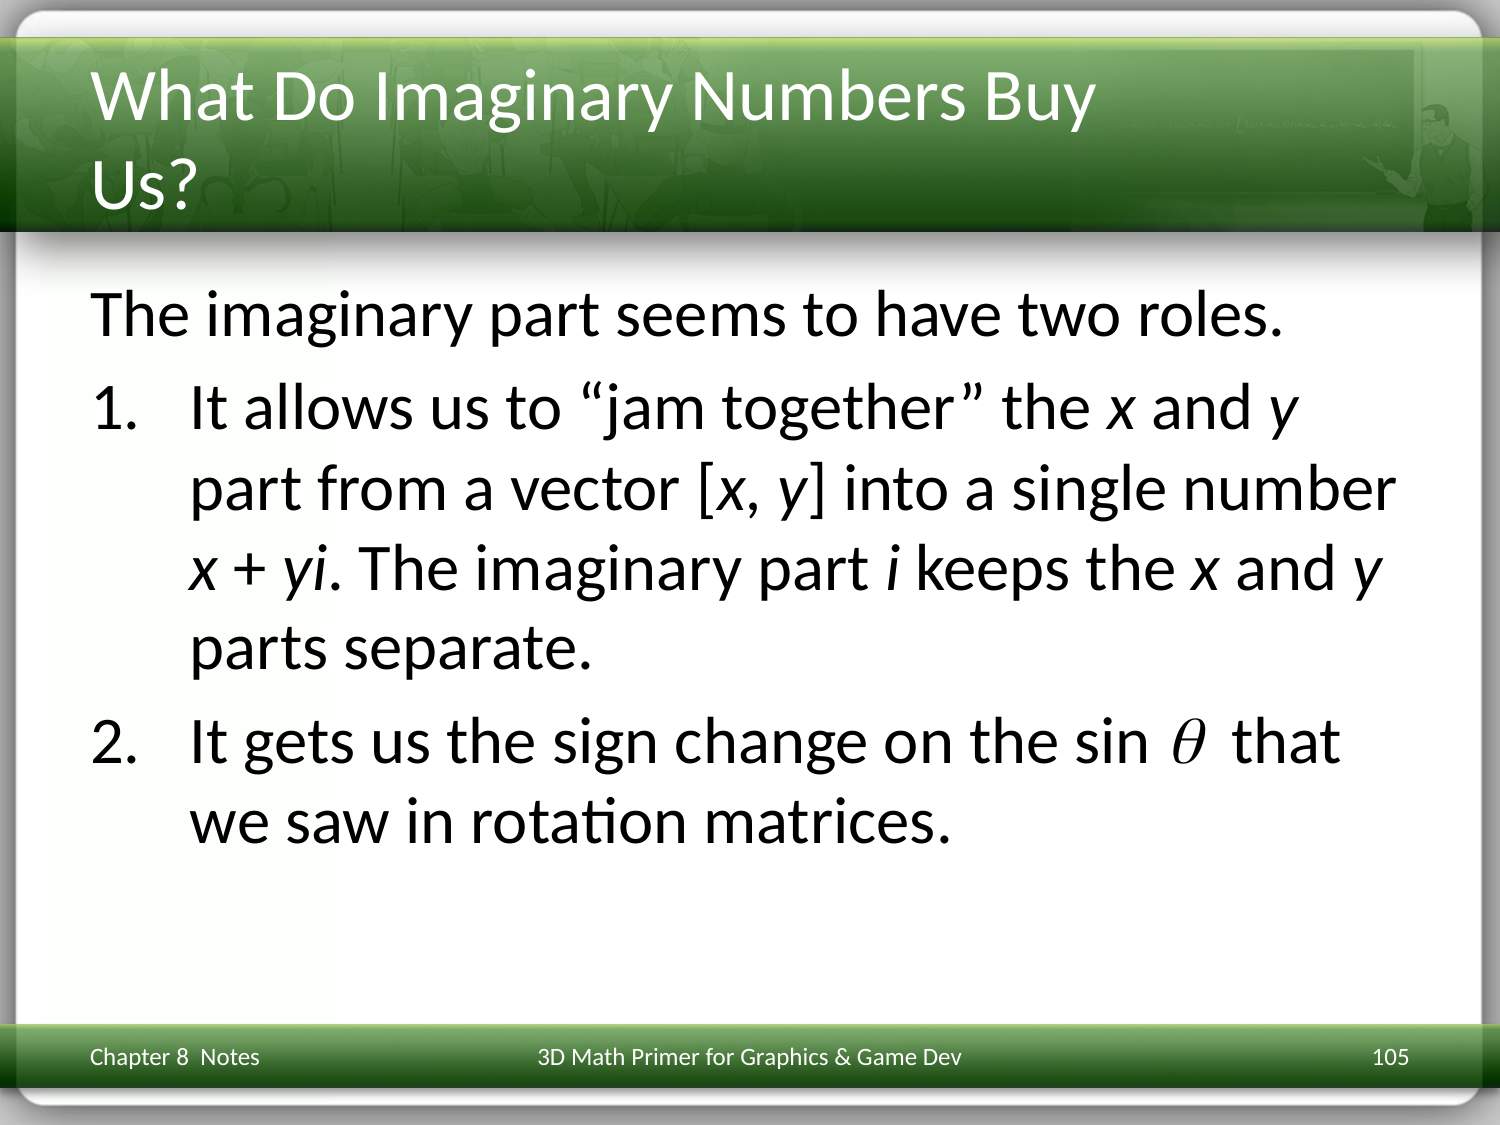

# What Do Imaginary Numbers Buy Us?
The imaginary part seems to have two roles.
It allows us to “jam together” the x and y part from a vector [x, y] into a single number x + yi. The imaginary part i keeps the x and y parts separate.
It gets us the sign change on the sin θ  that we saw in rotation matrices.
Chapter 8  Notes
3D Math Primer for Graphics & Game Dev
105